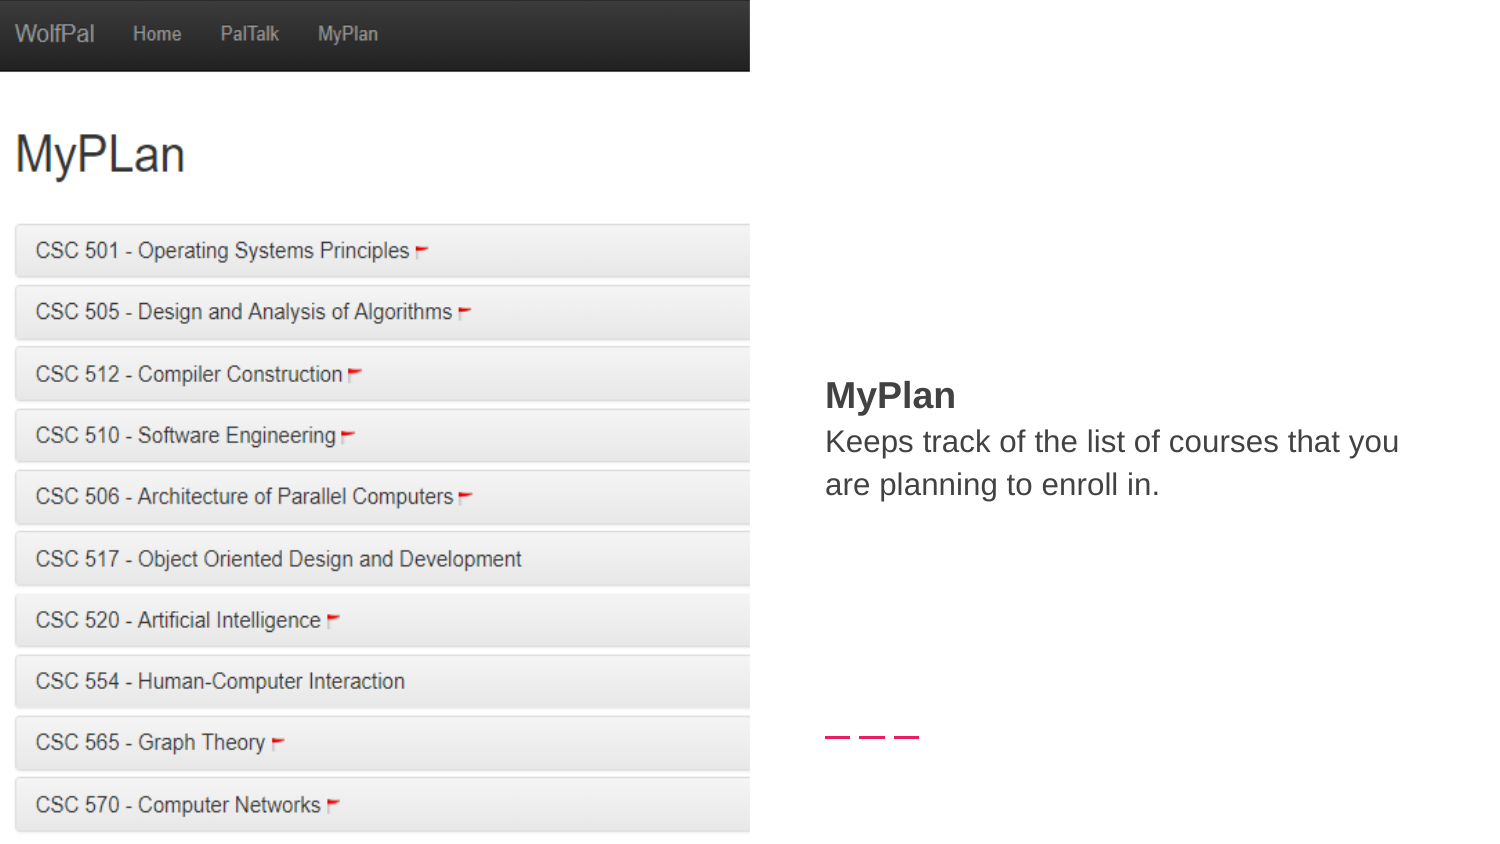

MyPlan
Keeps track of the list of courses that you are planning to enroll in.